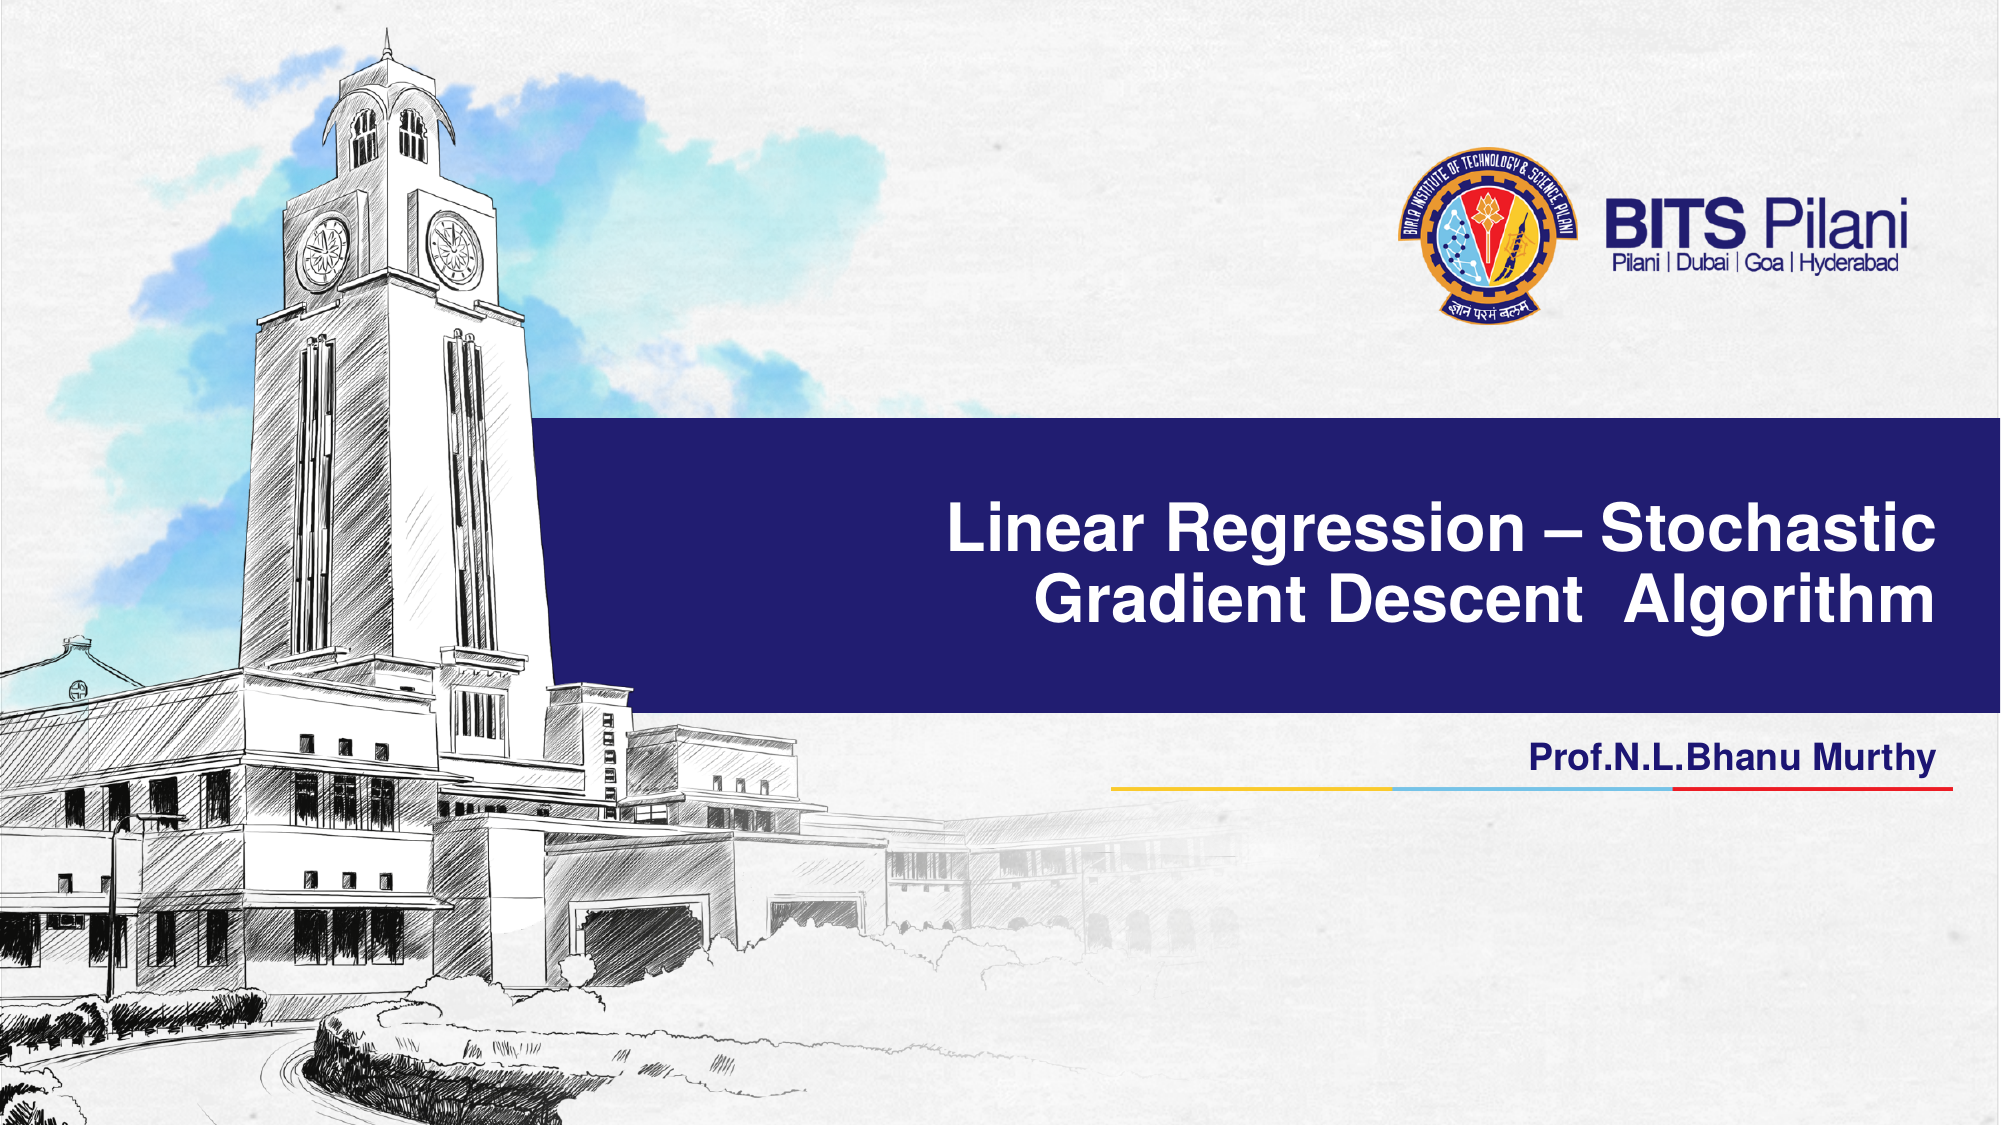

# Linear Regression – Stochastic Gradient Descent  Algorithm
Prof.N.L.Bhanu Murthy